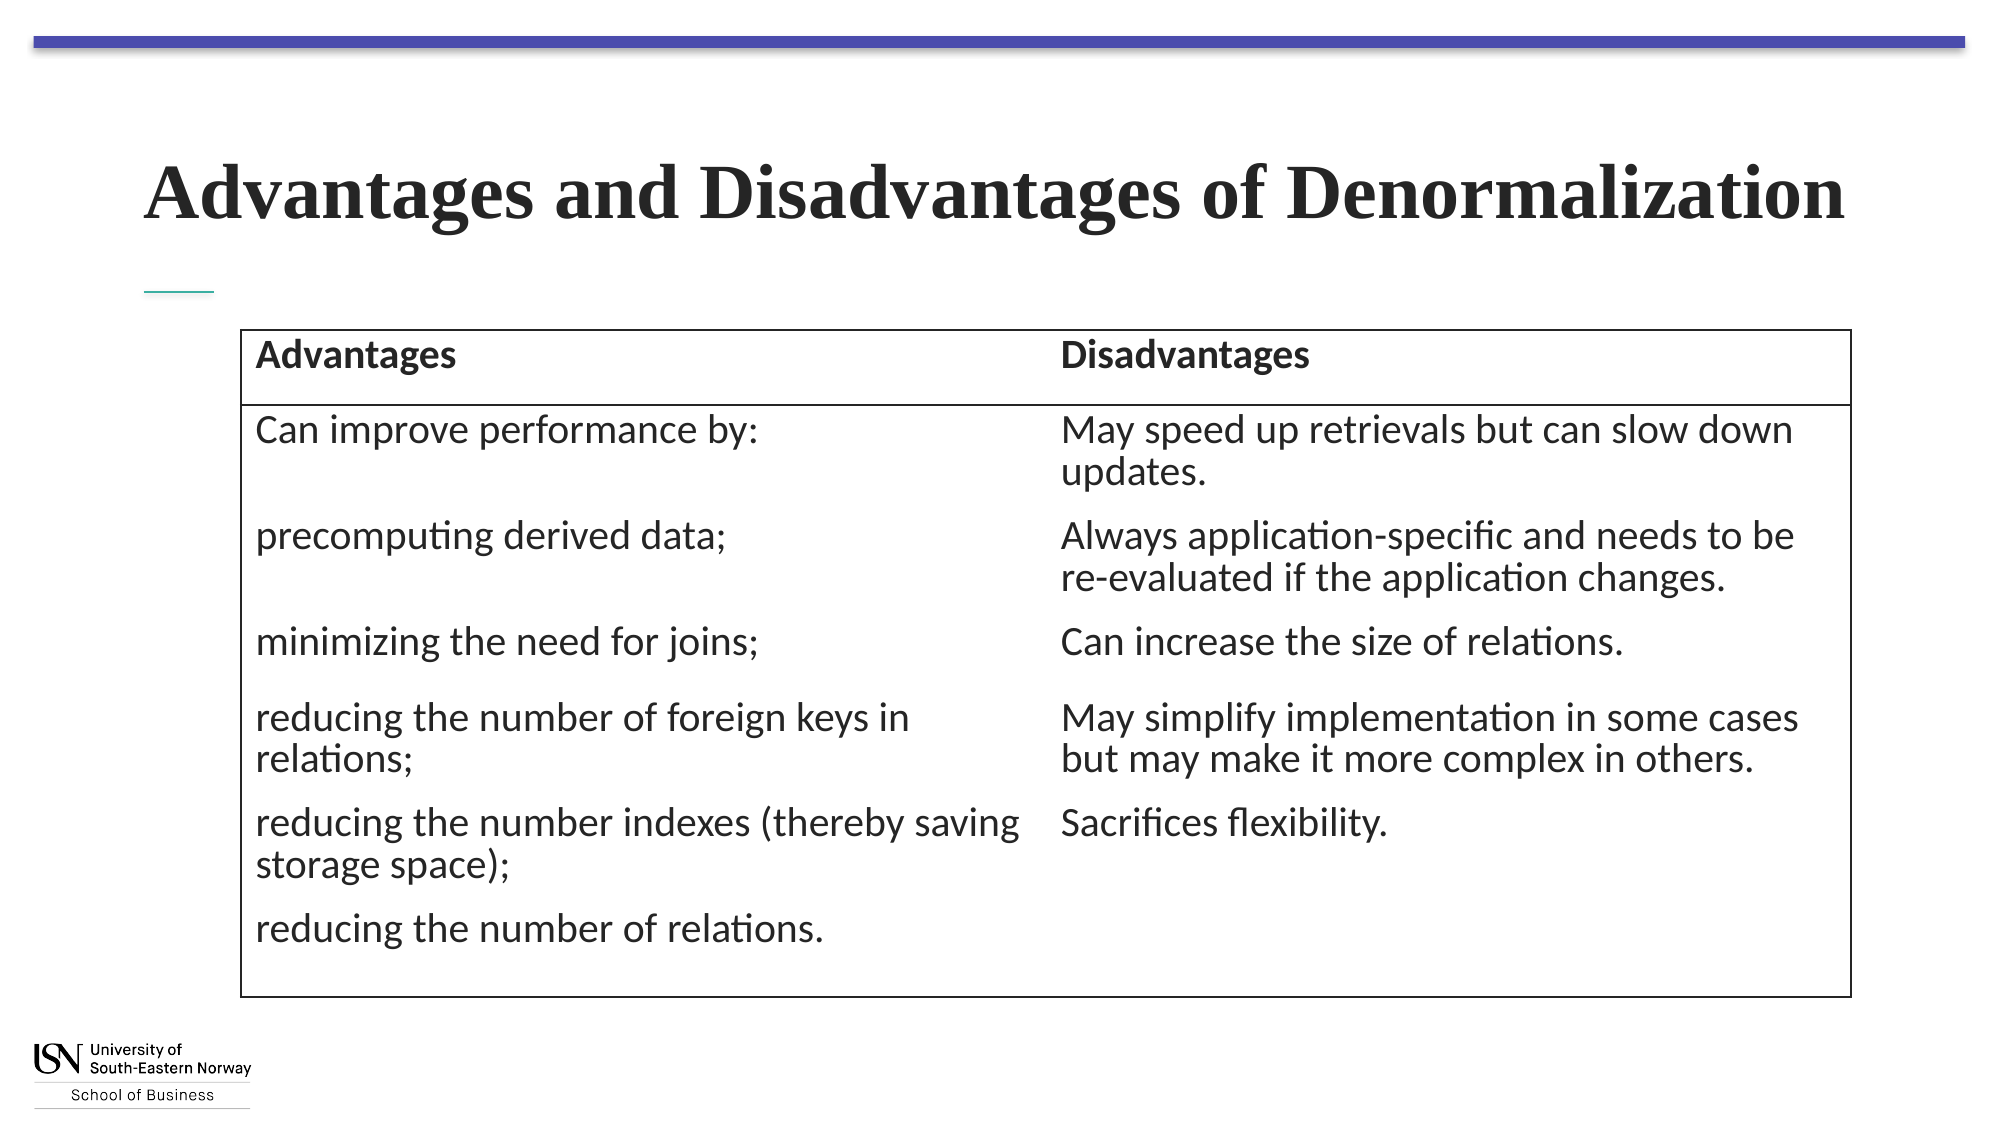

# Advantages and Disadvantages of Denormalization
| Advantages | Disadvantages |
| --- | --- |
| Can improve performance by: | May speed up retrievals but can slow down updates. |
| precomputing derived data; | Always application-specific and needs to be re-evaluated if the application changes. |
| minimizing the need for joins; | Can increase the size of relations. |
| reducing the number of foreign keys in relations; | May simplify implementation in some cases but may make it more complex in others. |
| reducing the number indexes (thereby saving storage space); | Sacrifices flexibility. |
| reducing the number of relations. | Blank |